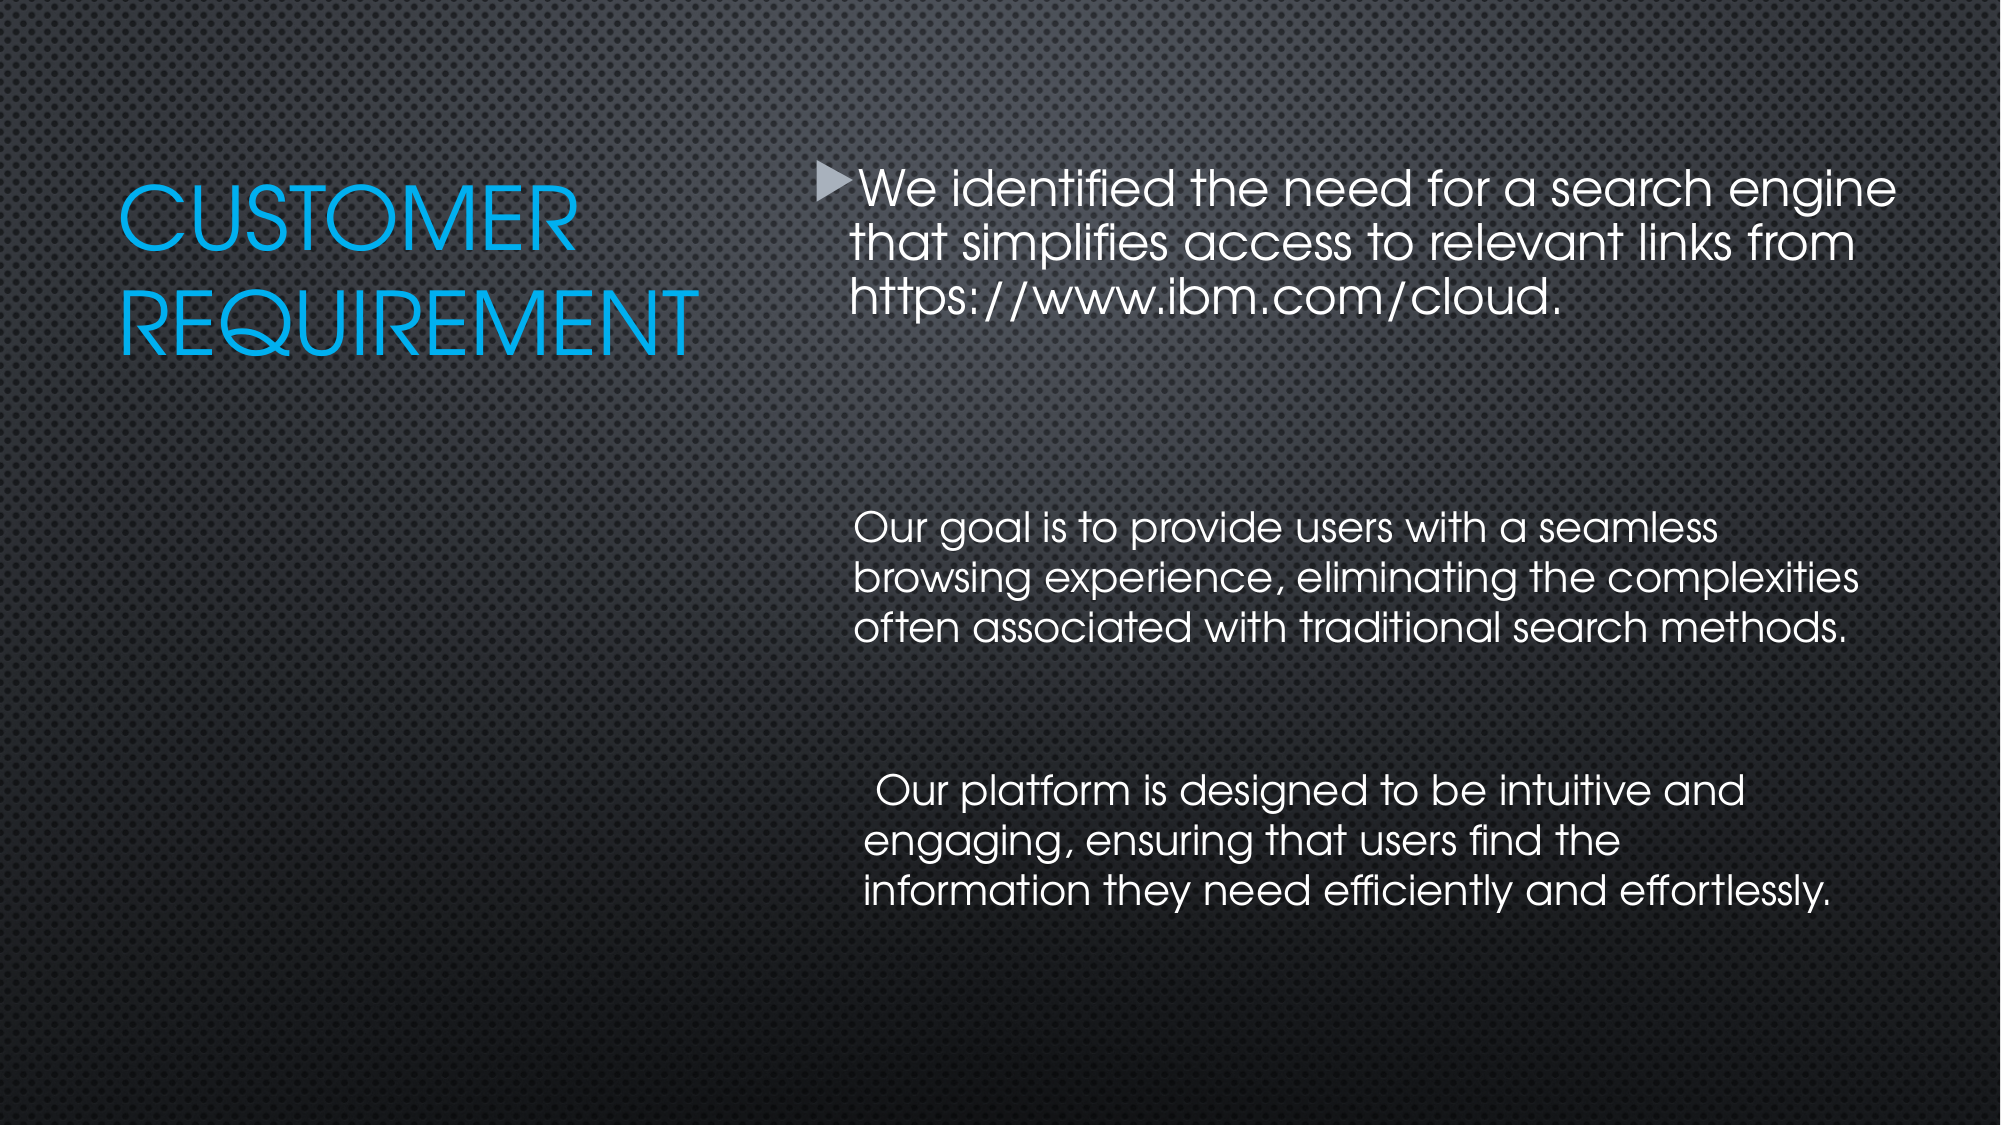

# customer requirement
We identified the need for a search engine that simplifies access to relevant links from https://www.ibm.com/cloud.
Our goal is to provide users with a seamless browsing experience, eliminating the complexities often associated with traditional search methods.
 Our platform is designed to be intuitive and engaging, ensuring that users find the information they need efficiently and effortlessly.